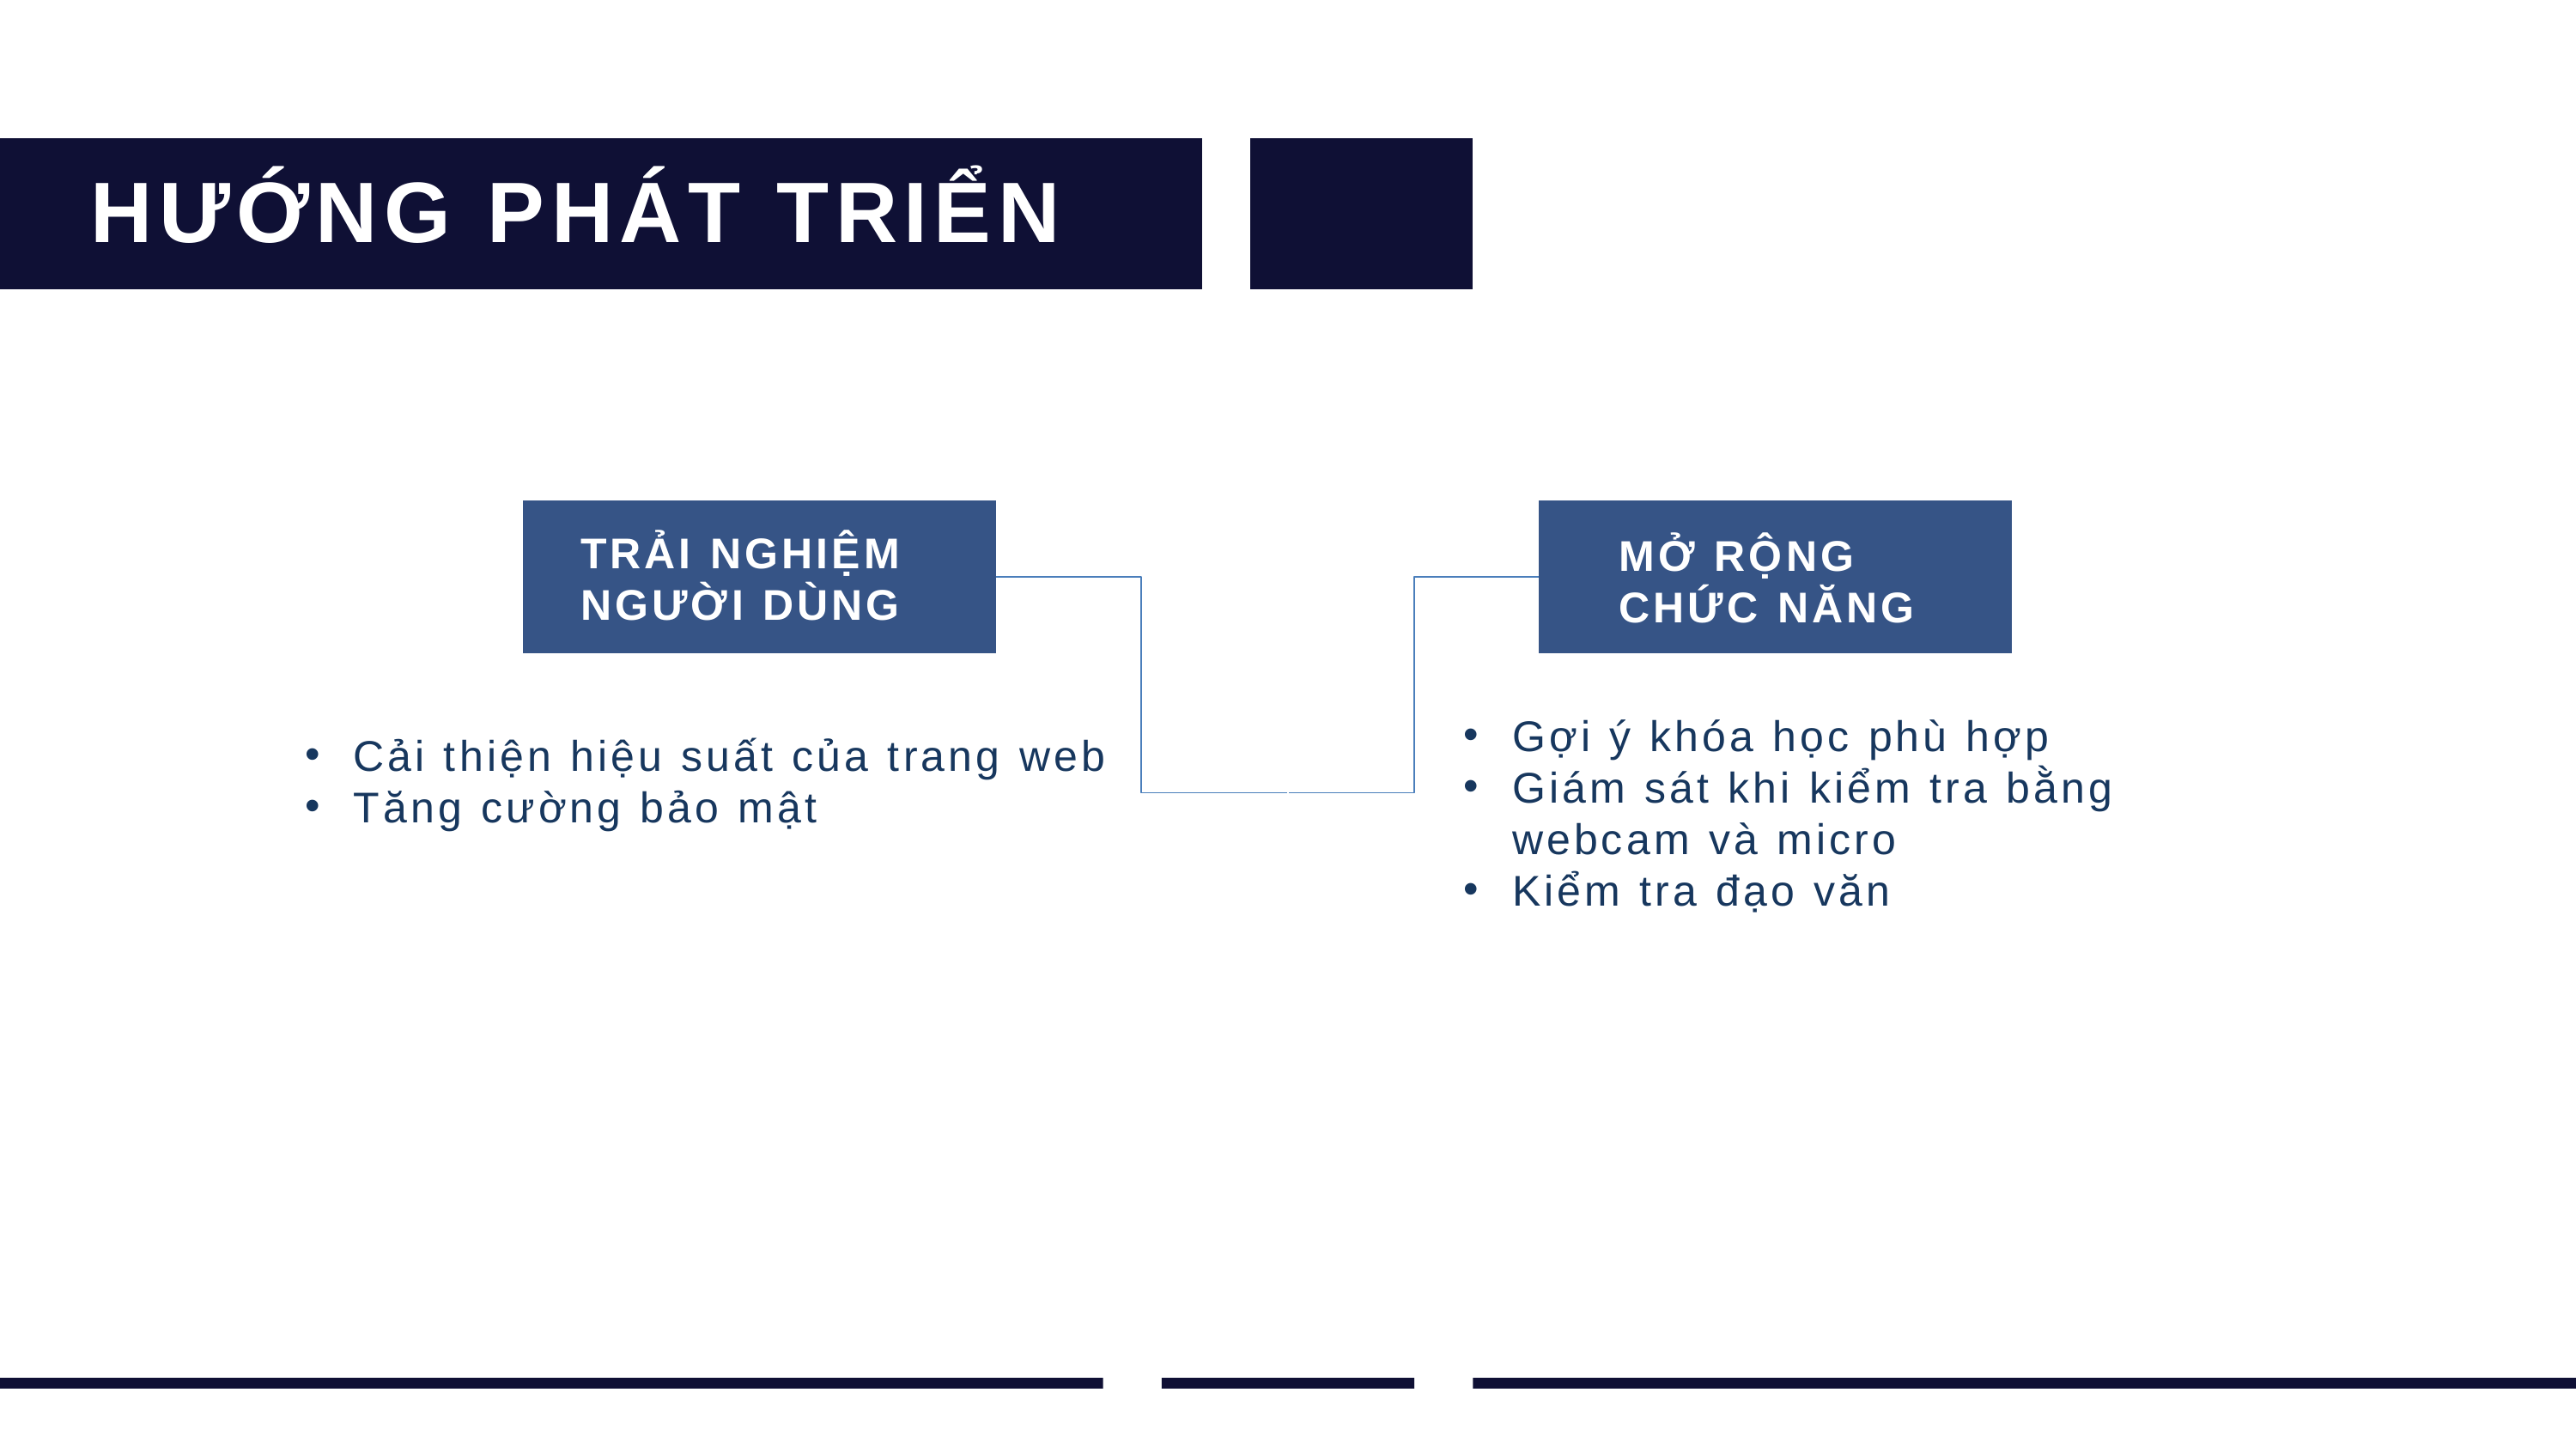

HƯỚNG PHÁT TRIỂN

TRẢI NGHIỆM NGƯỜI DÙNG

MỞ RỘNG CHỨC NĂNG
Cải thiện hiệu suất của trang web
Tăng cường bảo mật
Gợi ý khóa học phù hợp
Giám sát khi kiểm tra bằng webcam và micro
Kiểm tra đạo văn